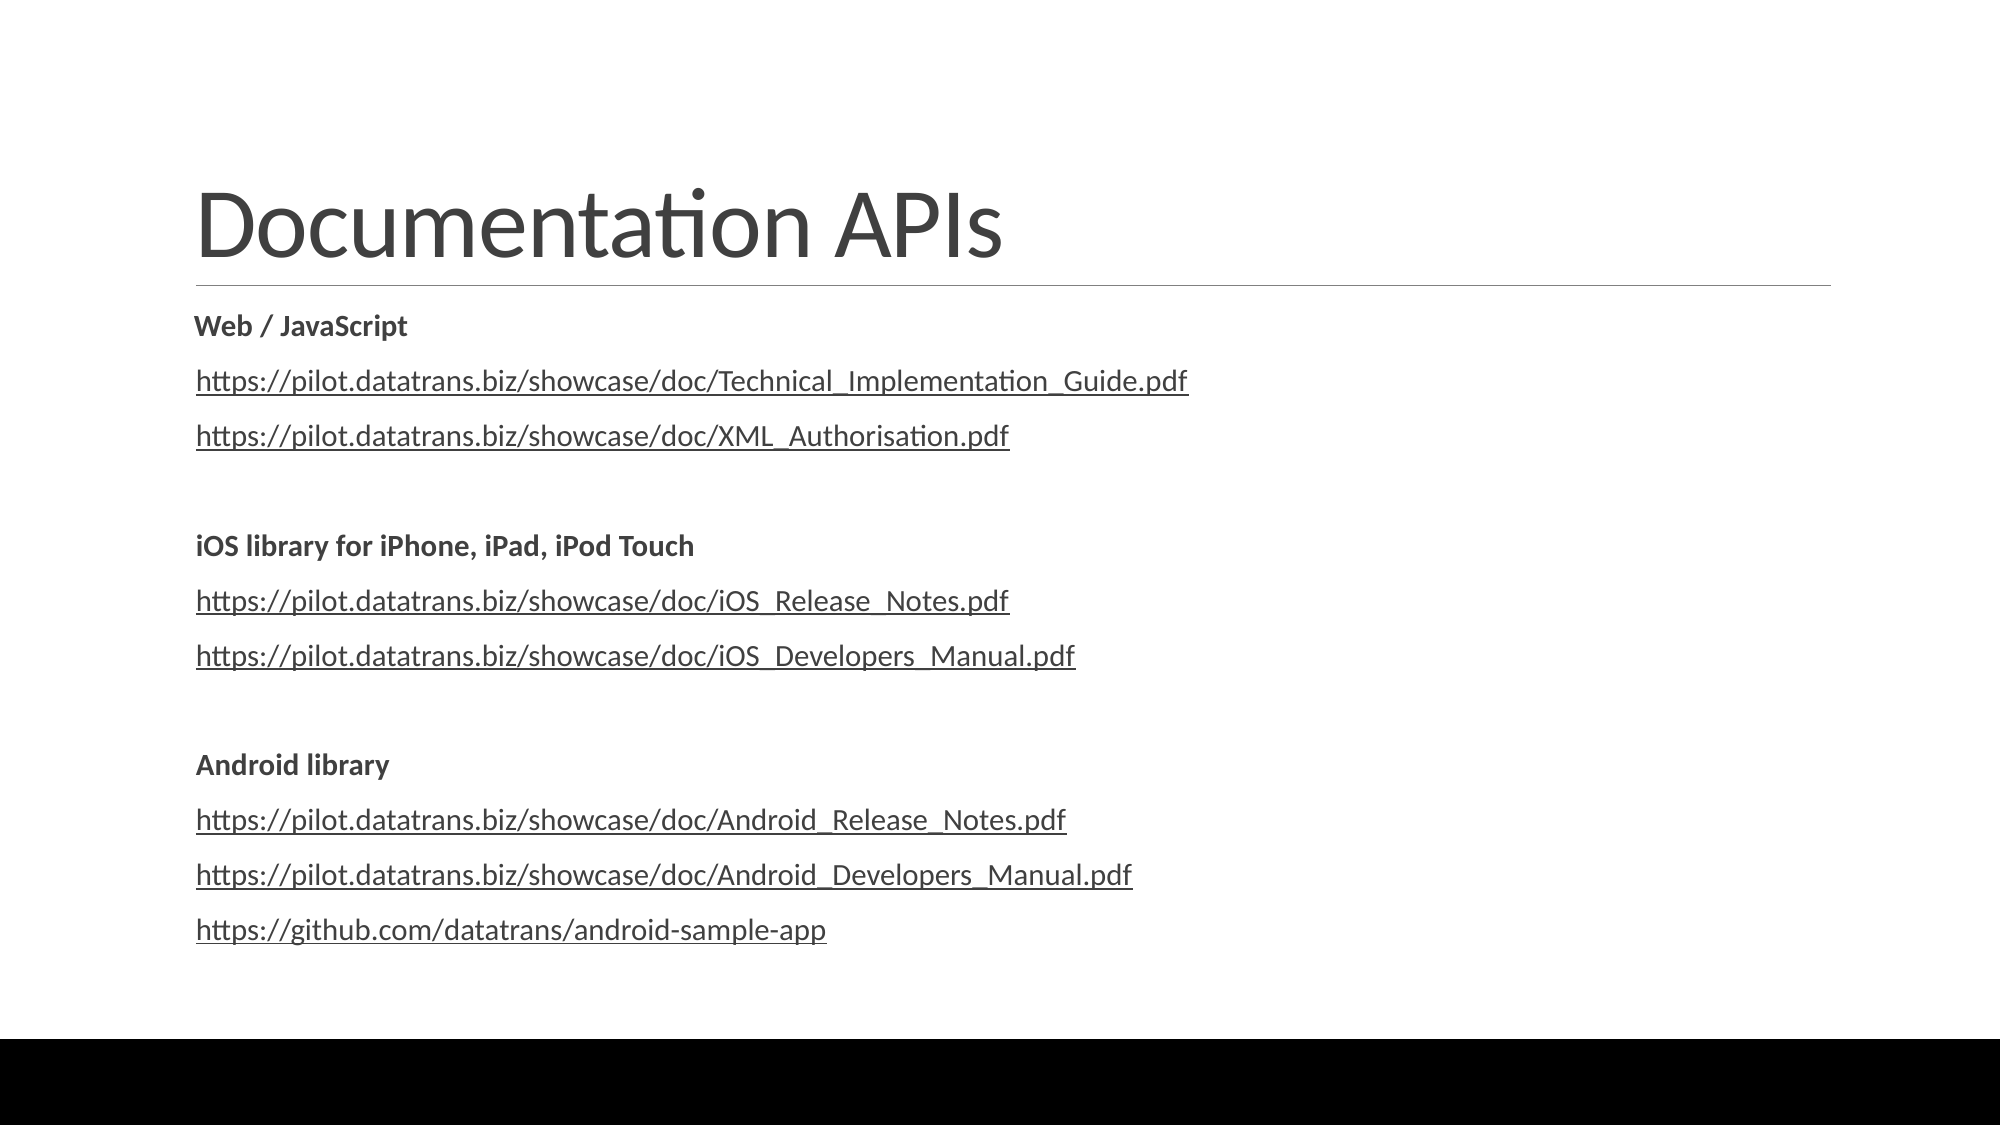

# Documentation APIs
  Web / JavaScript
https://pilot.datatrans.biz/showcase/doc/Technical_Implementation_Guide.pdf
https://pilot.datatrans.biz/showcase/doc/XML_Authorisation.pdf

iOS library for iPhone, iPad, iPod Touch
https://pilot.datatrans.biz/showcase/doc/iOS_Release_Notes.pdf
https://pilot.datatrans.biz/showcase/doc/iOS_Developers_Manual.pdf

Android library
https://pilot.datatrans.biz/showcase/doc/Android_Release_Notes.pdf
https://pilot.datatrans.biz/showcase/doc/Android_Developers_Manual.pdf
https://github.com/datatrans/android-sample-app